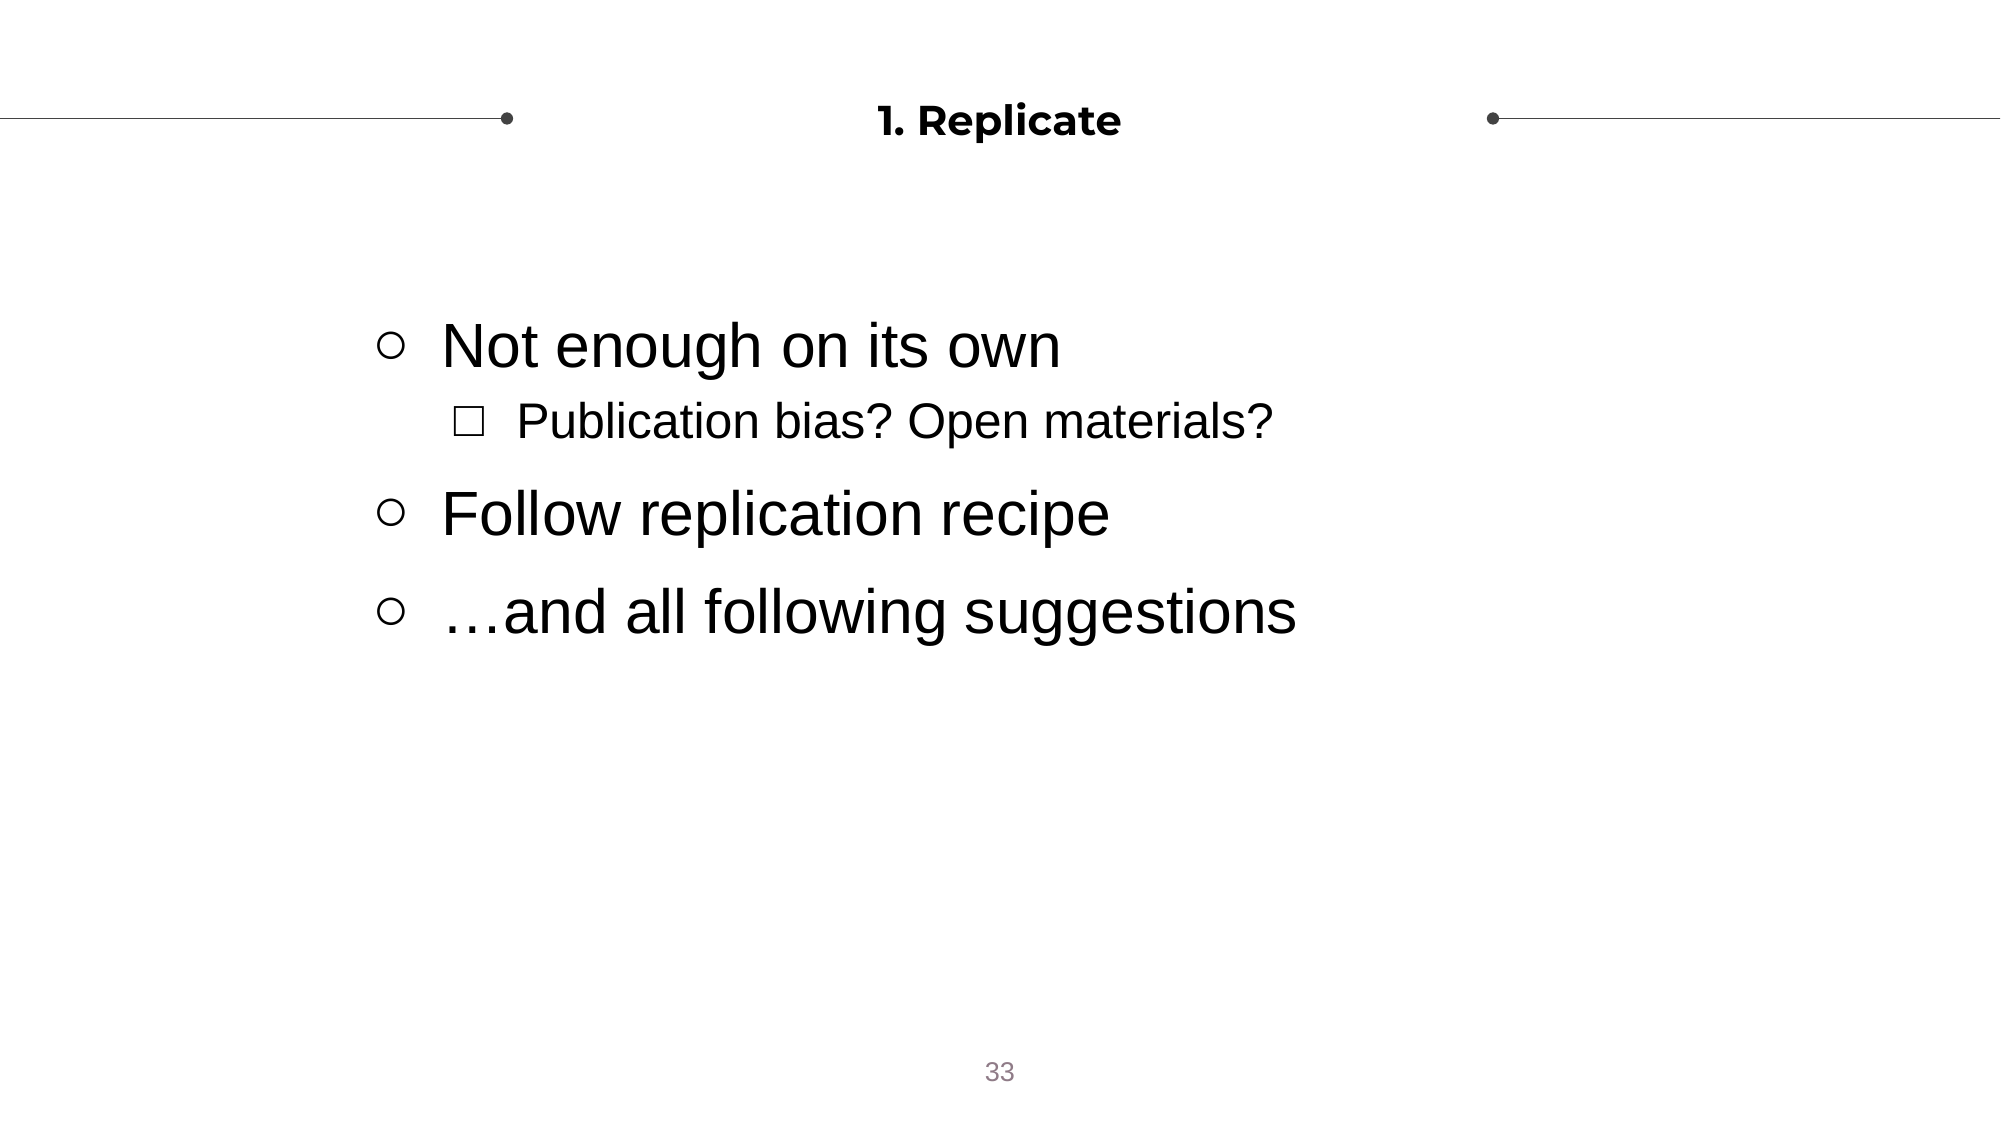

# 1. Replicate

Not enough on its own
Publication bias? Open materials?
Follow replication recipe
…and all following suggestions
33